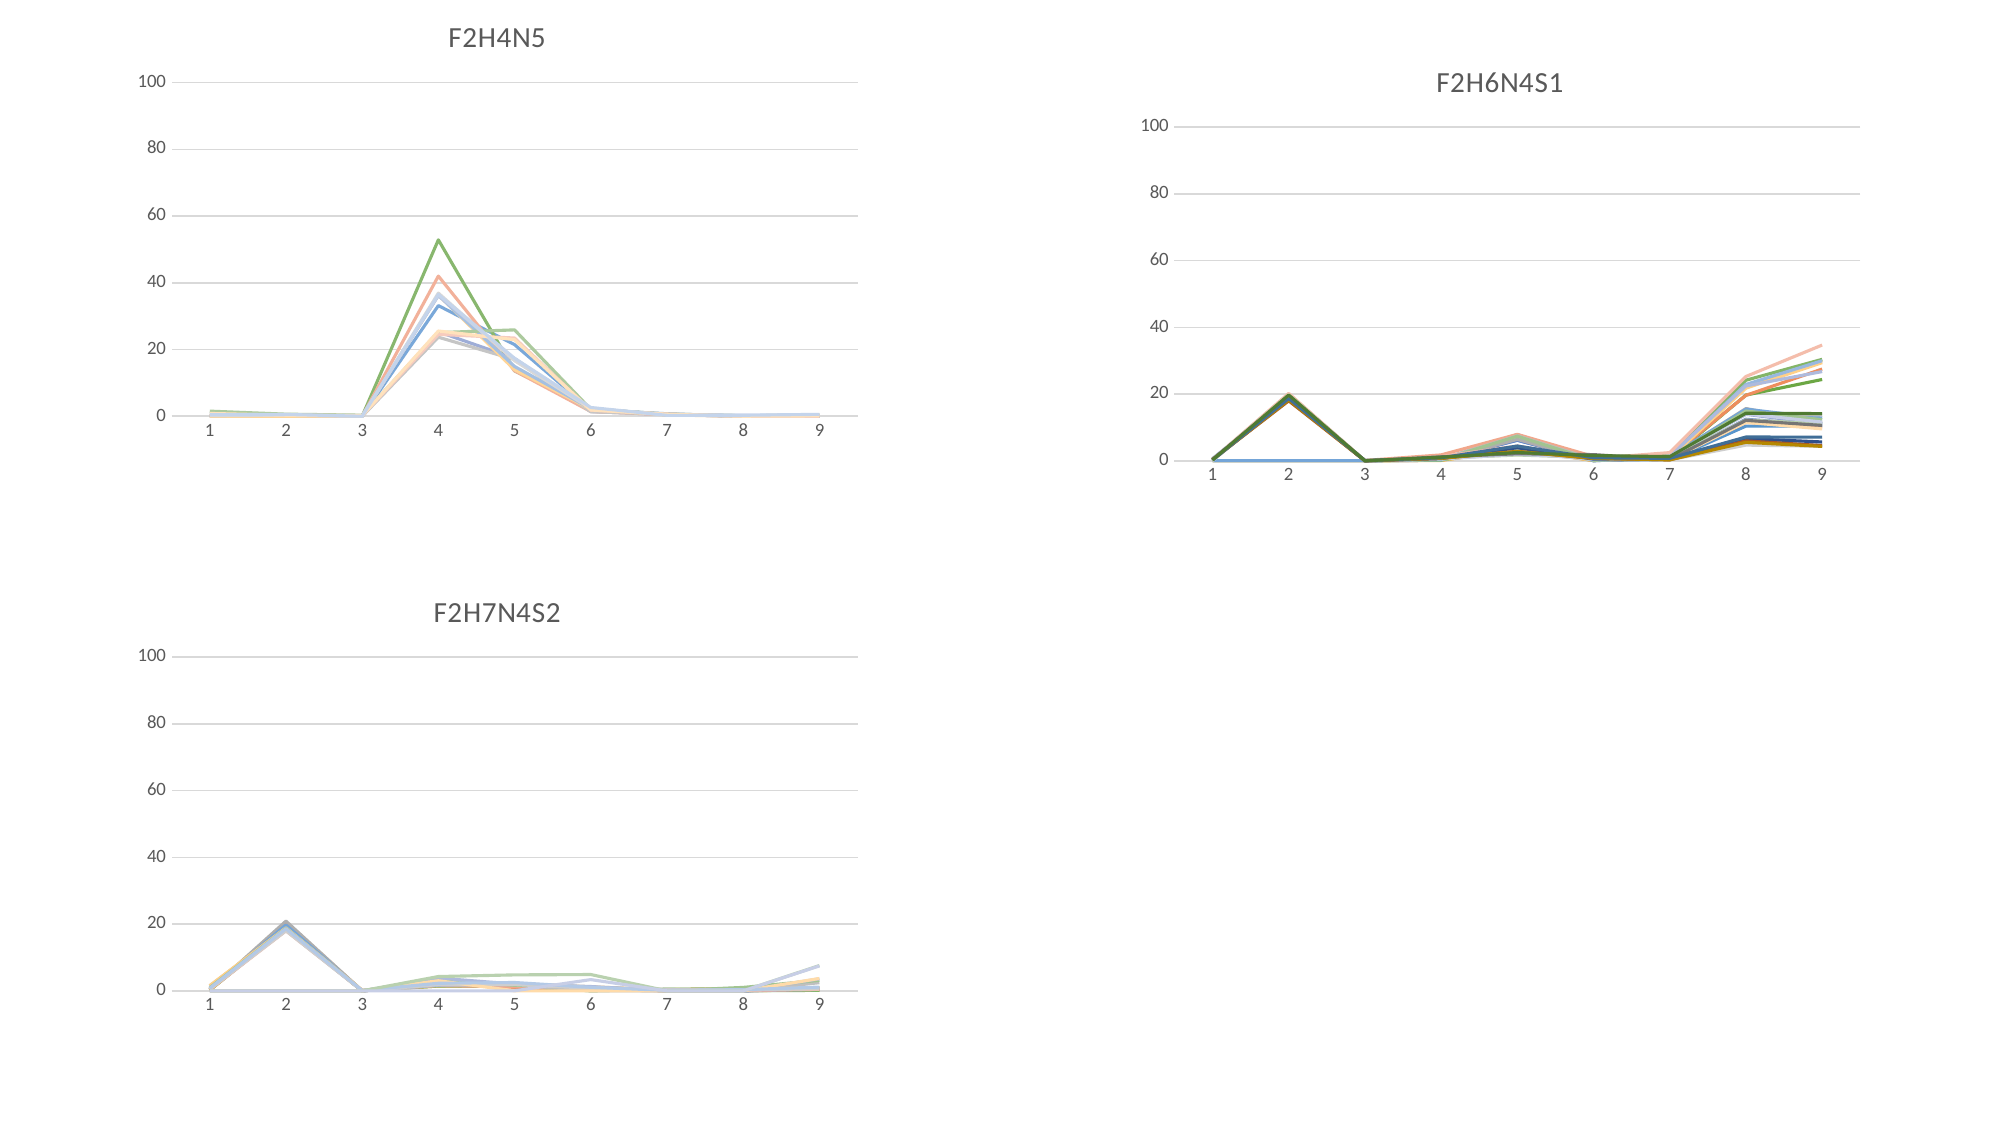

### Chart: F2H4N5

| Category |  |  |  |  |  |  |  |  |  |  |  |  |  |
|---|---|---|---|---|---|---|---|---|---|---|---|---|---|

### Chart: F2H6N4S1

| Category |  |  |  |  |  |  |  |  |  |  |  |  |  |  |  |  |  |  |  |  |  |  |  |  |  |  |  |
|---|---|---|---|---|---|---|---|---|---|---|---|---|---|---|---|---|---|---|---|---|---|---|---|---|---|---|---|

### Chart: F2H7N4S2

| Category |  |  |  |  |  |  |  |  |  |  |  |  |  |  |  |  |  |  |  |  |  |
|---|---|---|---|---|---|---|---|---|---|---|---|---|---|---|---|---|---|---|---|---|---|